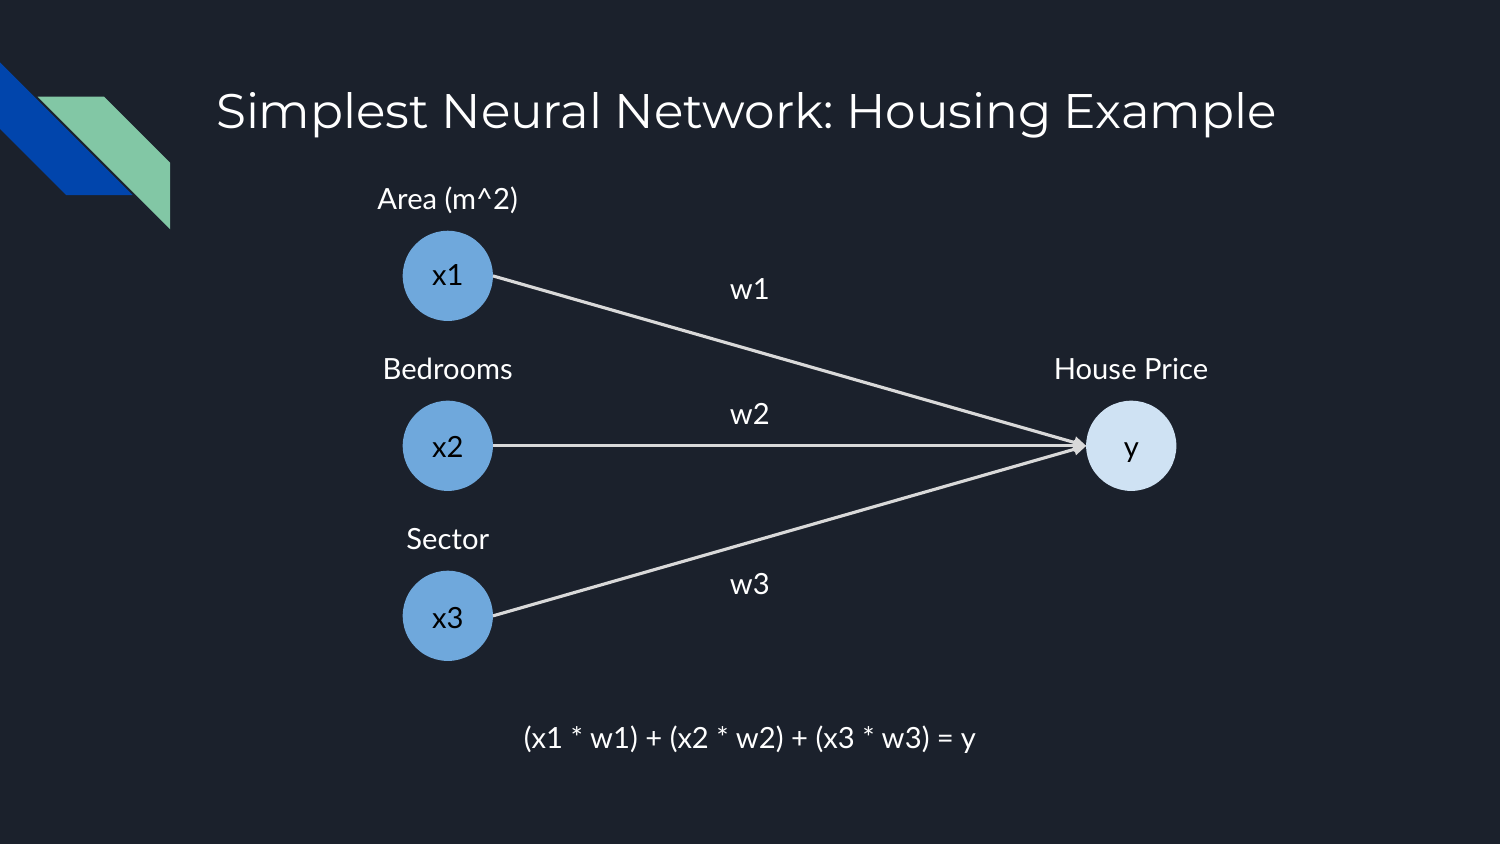

# Simplest Neural Network: Housing Example
Area (m^2)

x1
w1
Bedrooms
House Price
w2

x2
y
Sector
w3

x3
(x1 * w1) + (x2 * w2) + (x3 * w3) = y